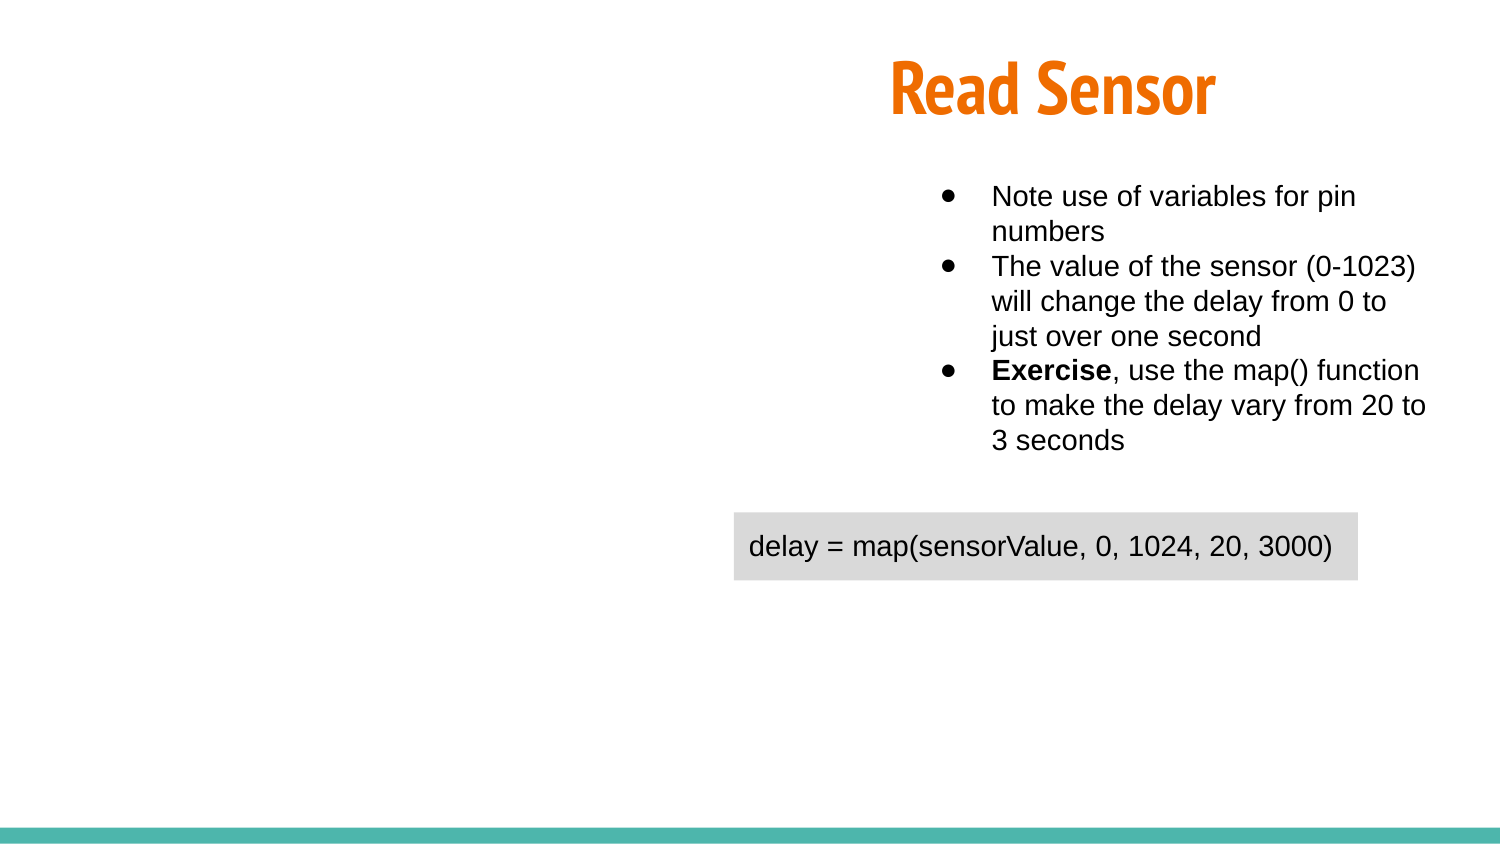

# Read Sensor
Note use of variables for pin numbers
The value of the sensor (0-1023) will change the delay from 0 to just over one second
Exercise, use the map() function to make the delay vary from 20 to 3 seconds

delay = map(sensorValue, 0, 1024, 20, 3000)